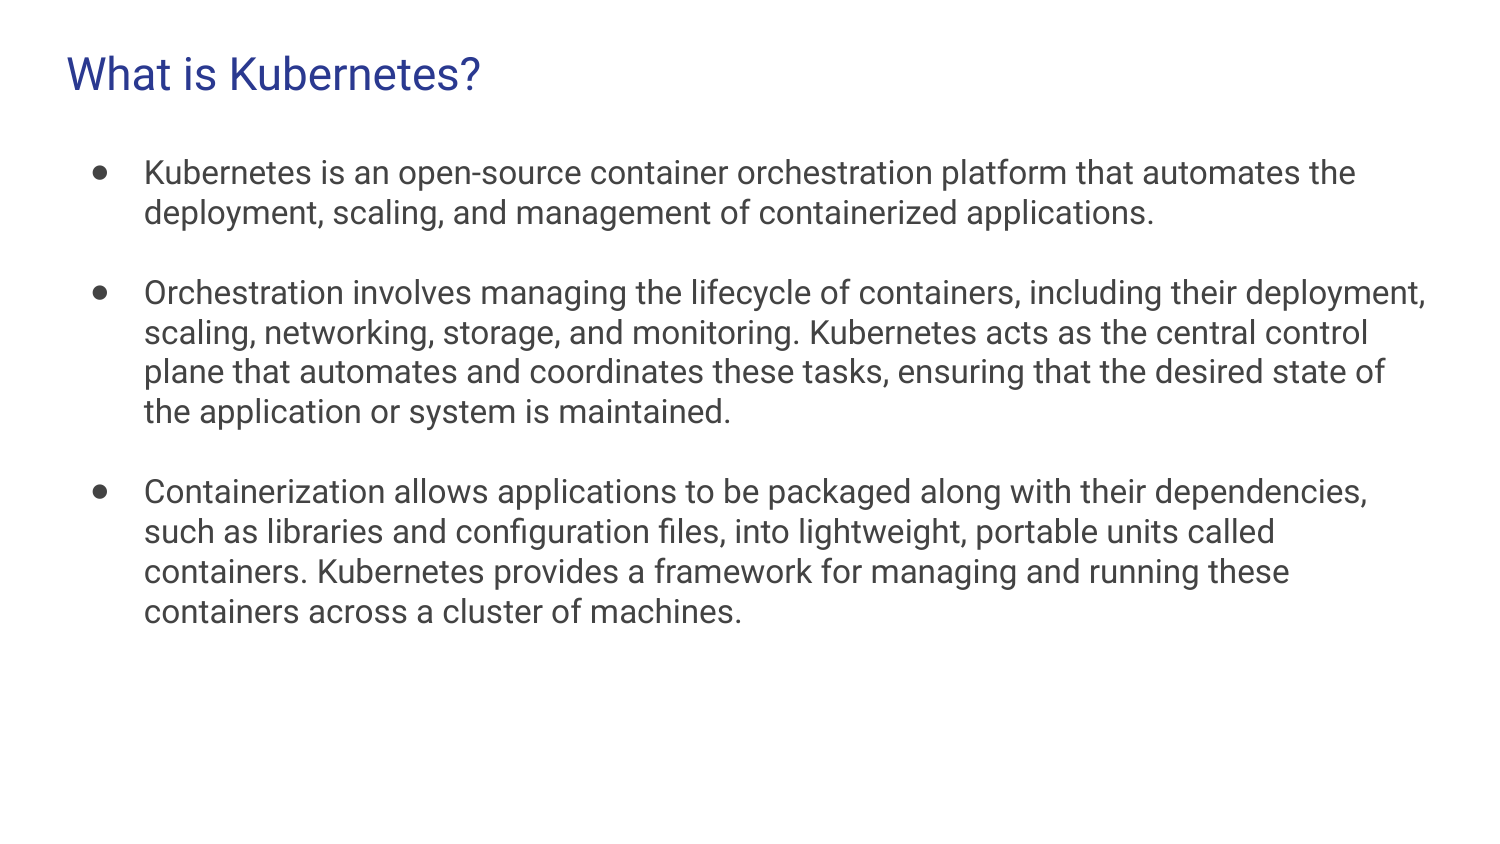

# What is Kubernetes?
Kubernetes is an open-source container orchestration platform that automates the deployment, scaling, and management of containerized applications.

Orchestration involves managing the lifecycle of containers, including their deployment, scaling, networking, storage, and monitoring. Kubernetes acts as the central control plane that automates and coordinates these tasks, ensuring that the desired state of the application or system is maintained.

Containerization allows applications to be packaged along with their dependencies, such as libraries and configuration files, into lightweight, portable units called containers. Kubernetes provides a framework for managing and running these containers across a cluster of machines.